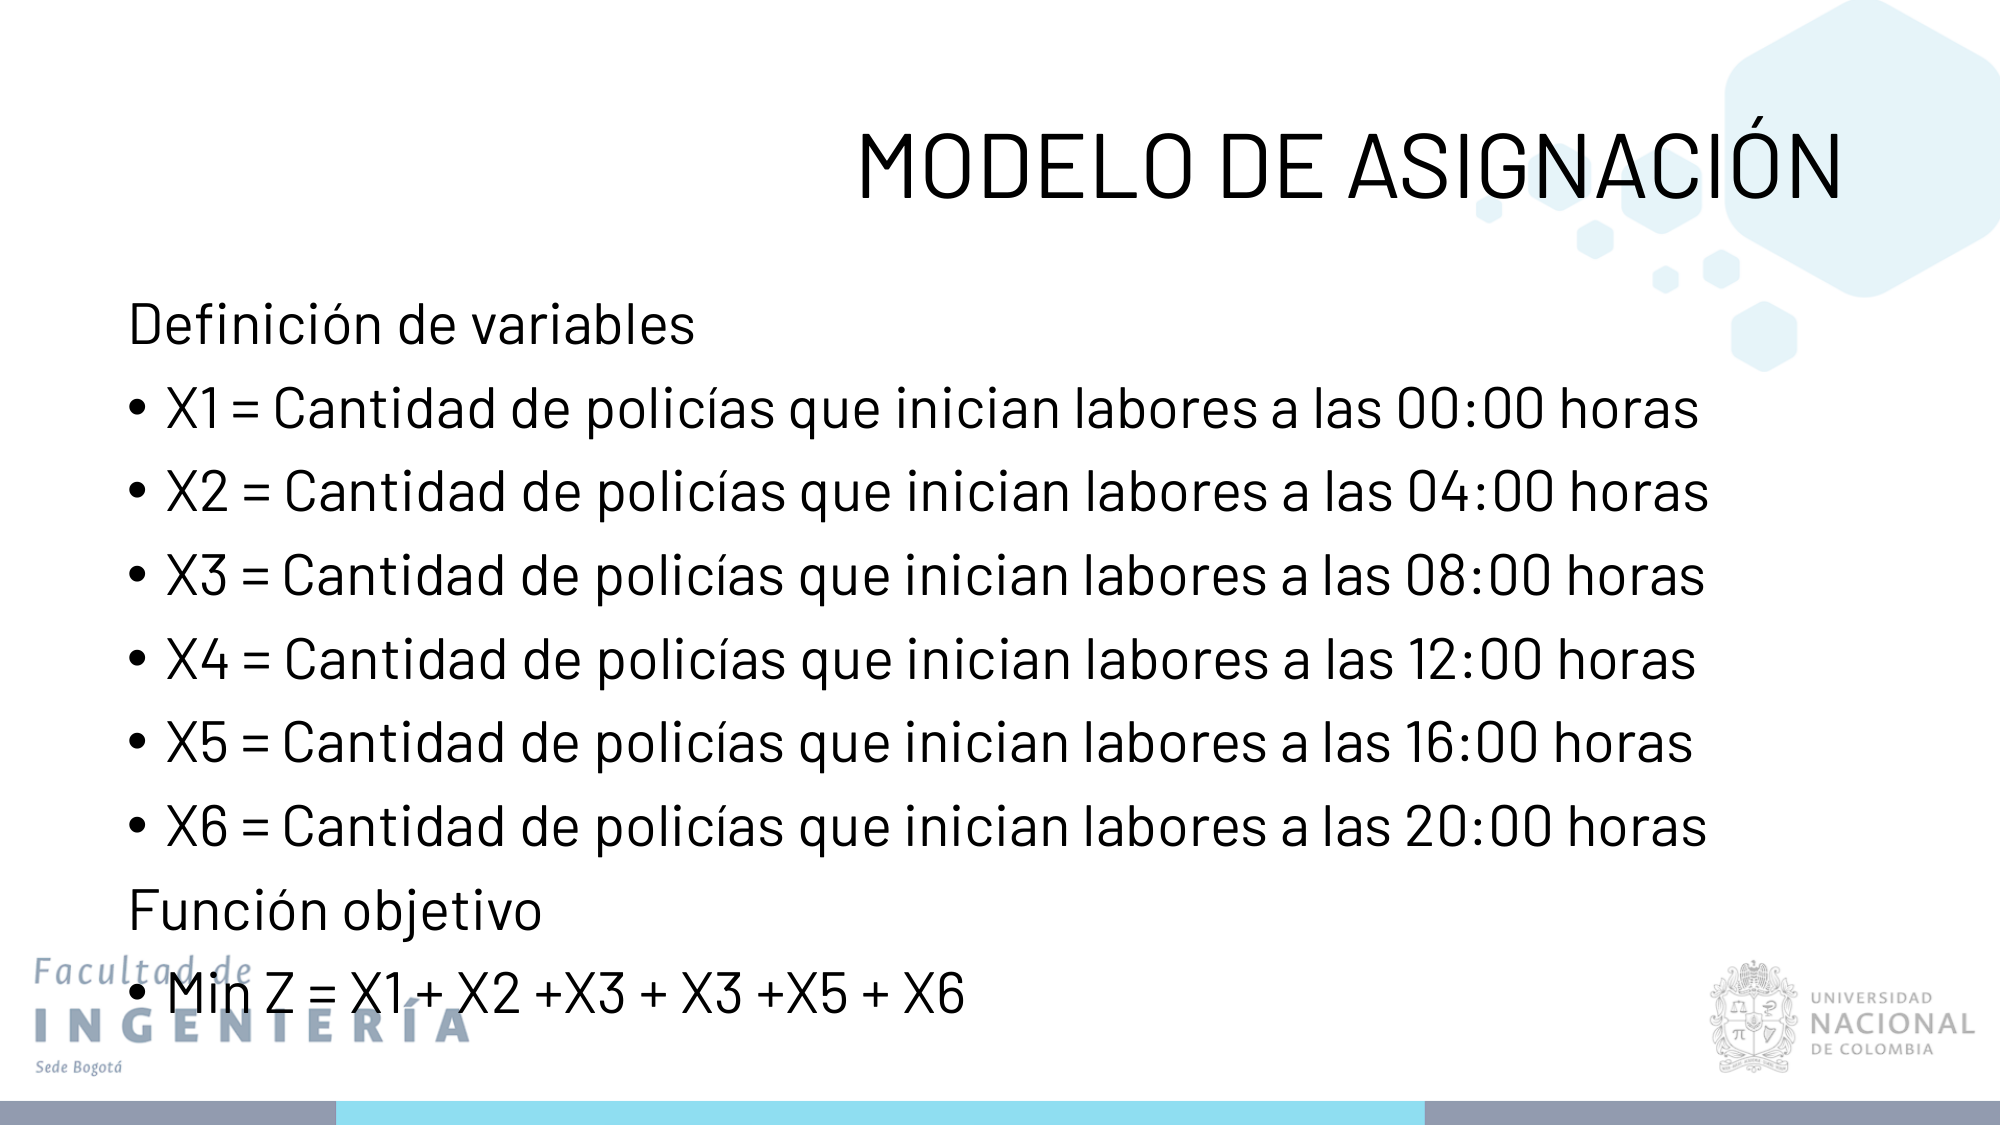

# MODELO DE ASIGNACIÓN
Definición de variables
X1 = Cantidad de policías que inician labores a las 00:00 horas
X2 = Cantidad de policías que inician labores a las 04:00 horas
X3 = Cantidad de policías que inician labores a las 08:00 horas
X4 = Cantidad de policías que inician labores a las 12:00 horas
X5 = Cantidad de policías que inician labores a las 16:00 horas
X6 = Cantidad de policías que inician labores a las 20:00 horas
Función objetivo
Min Z = X1 + X2 +X3 + X3 +X5 + X6